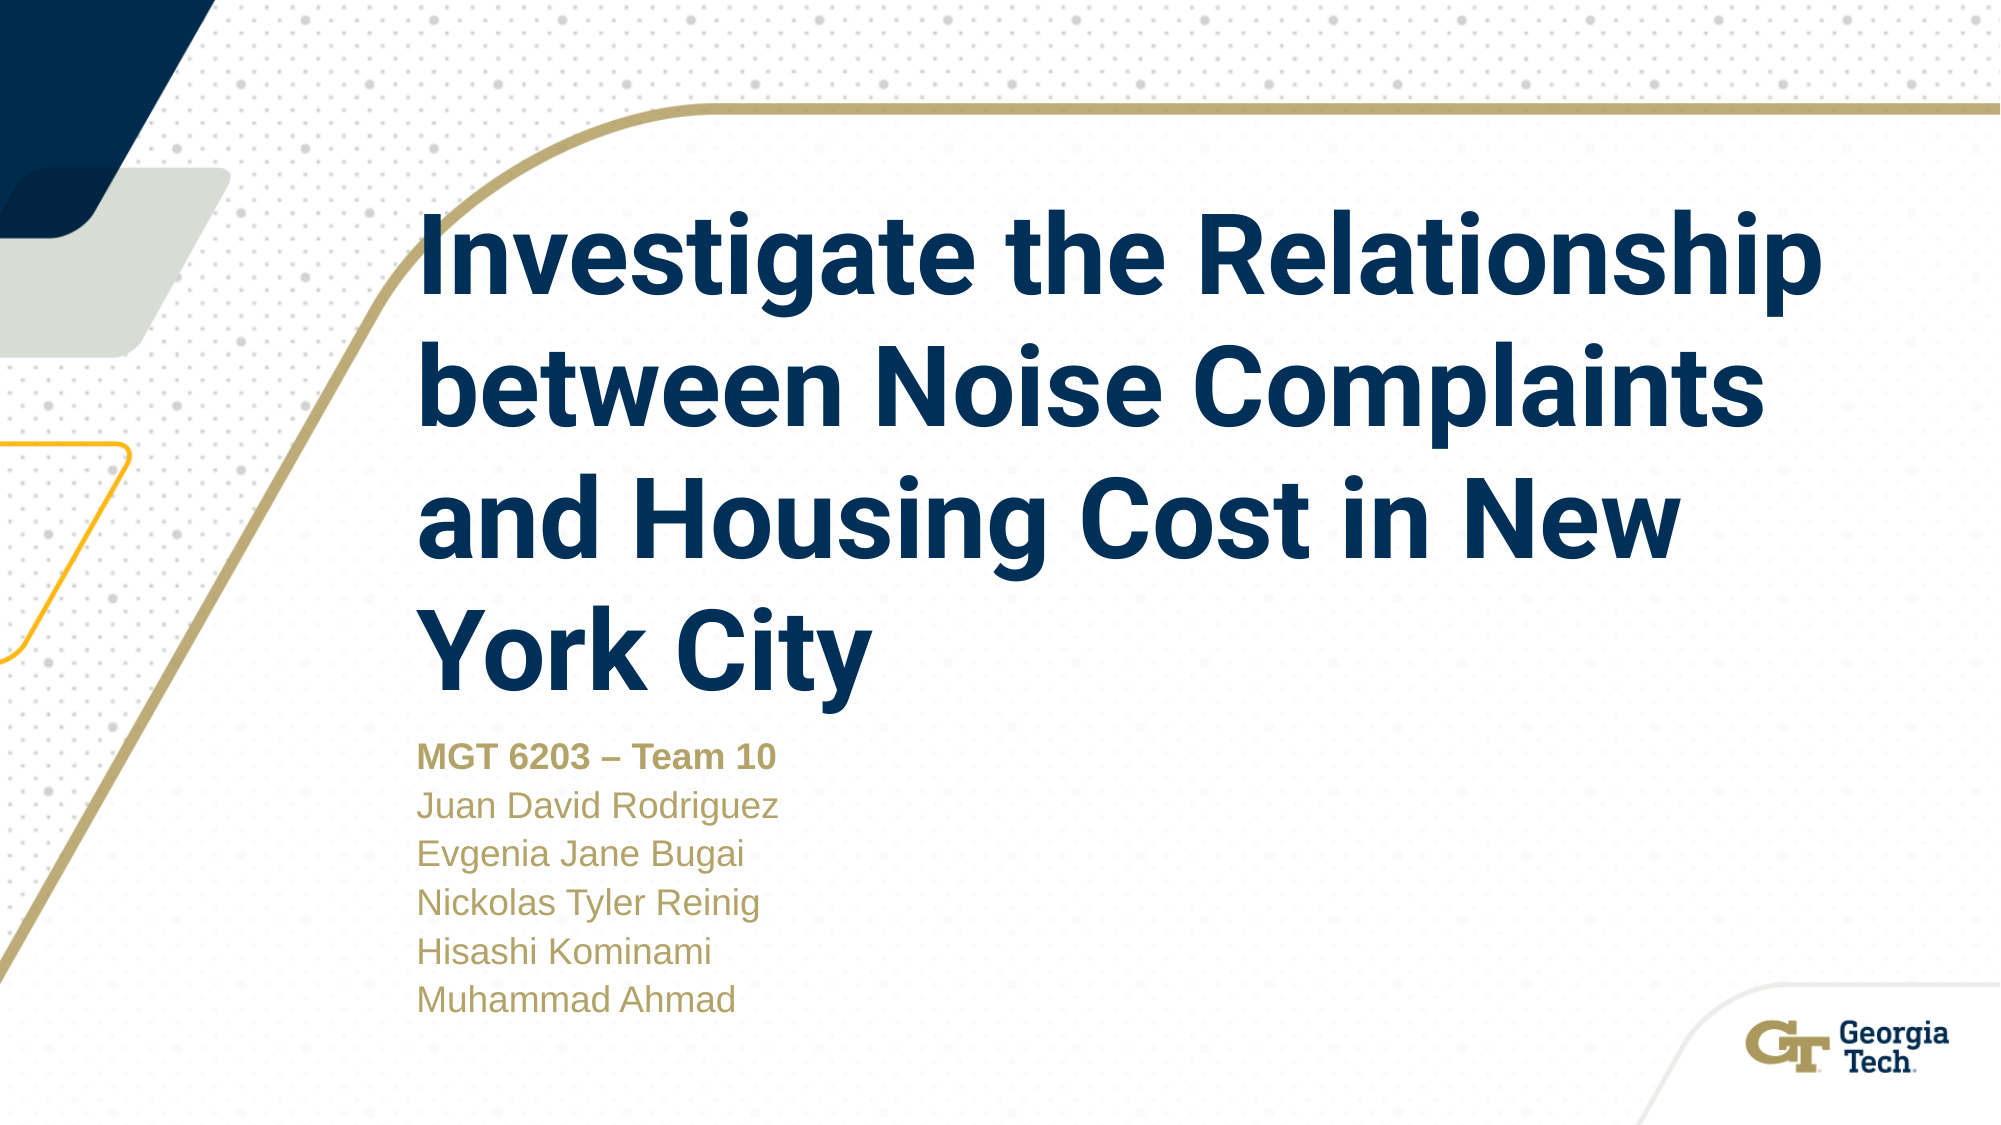

# Investigate the Relationship between Noise Complaints and Housing Cost in New York City
MGT 6203 – Team 10
Juan David Rodriguez
Evgenia Jane Bugai
Nickolas Tyler Reinig
Hisashi Kominami
Muhammad Ahmad